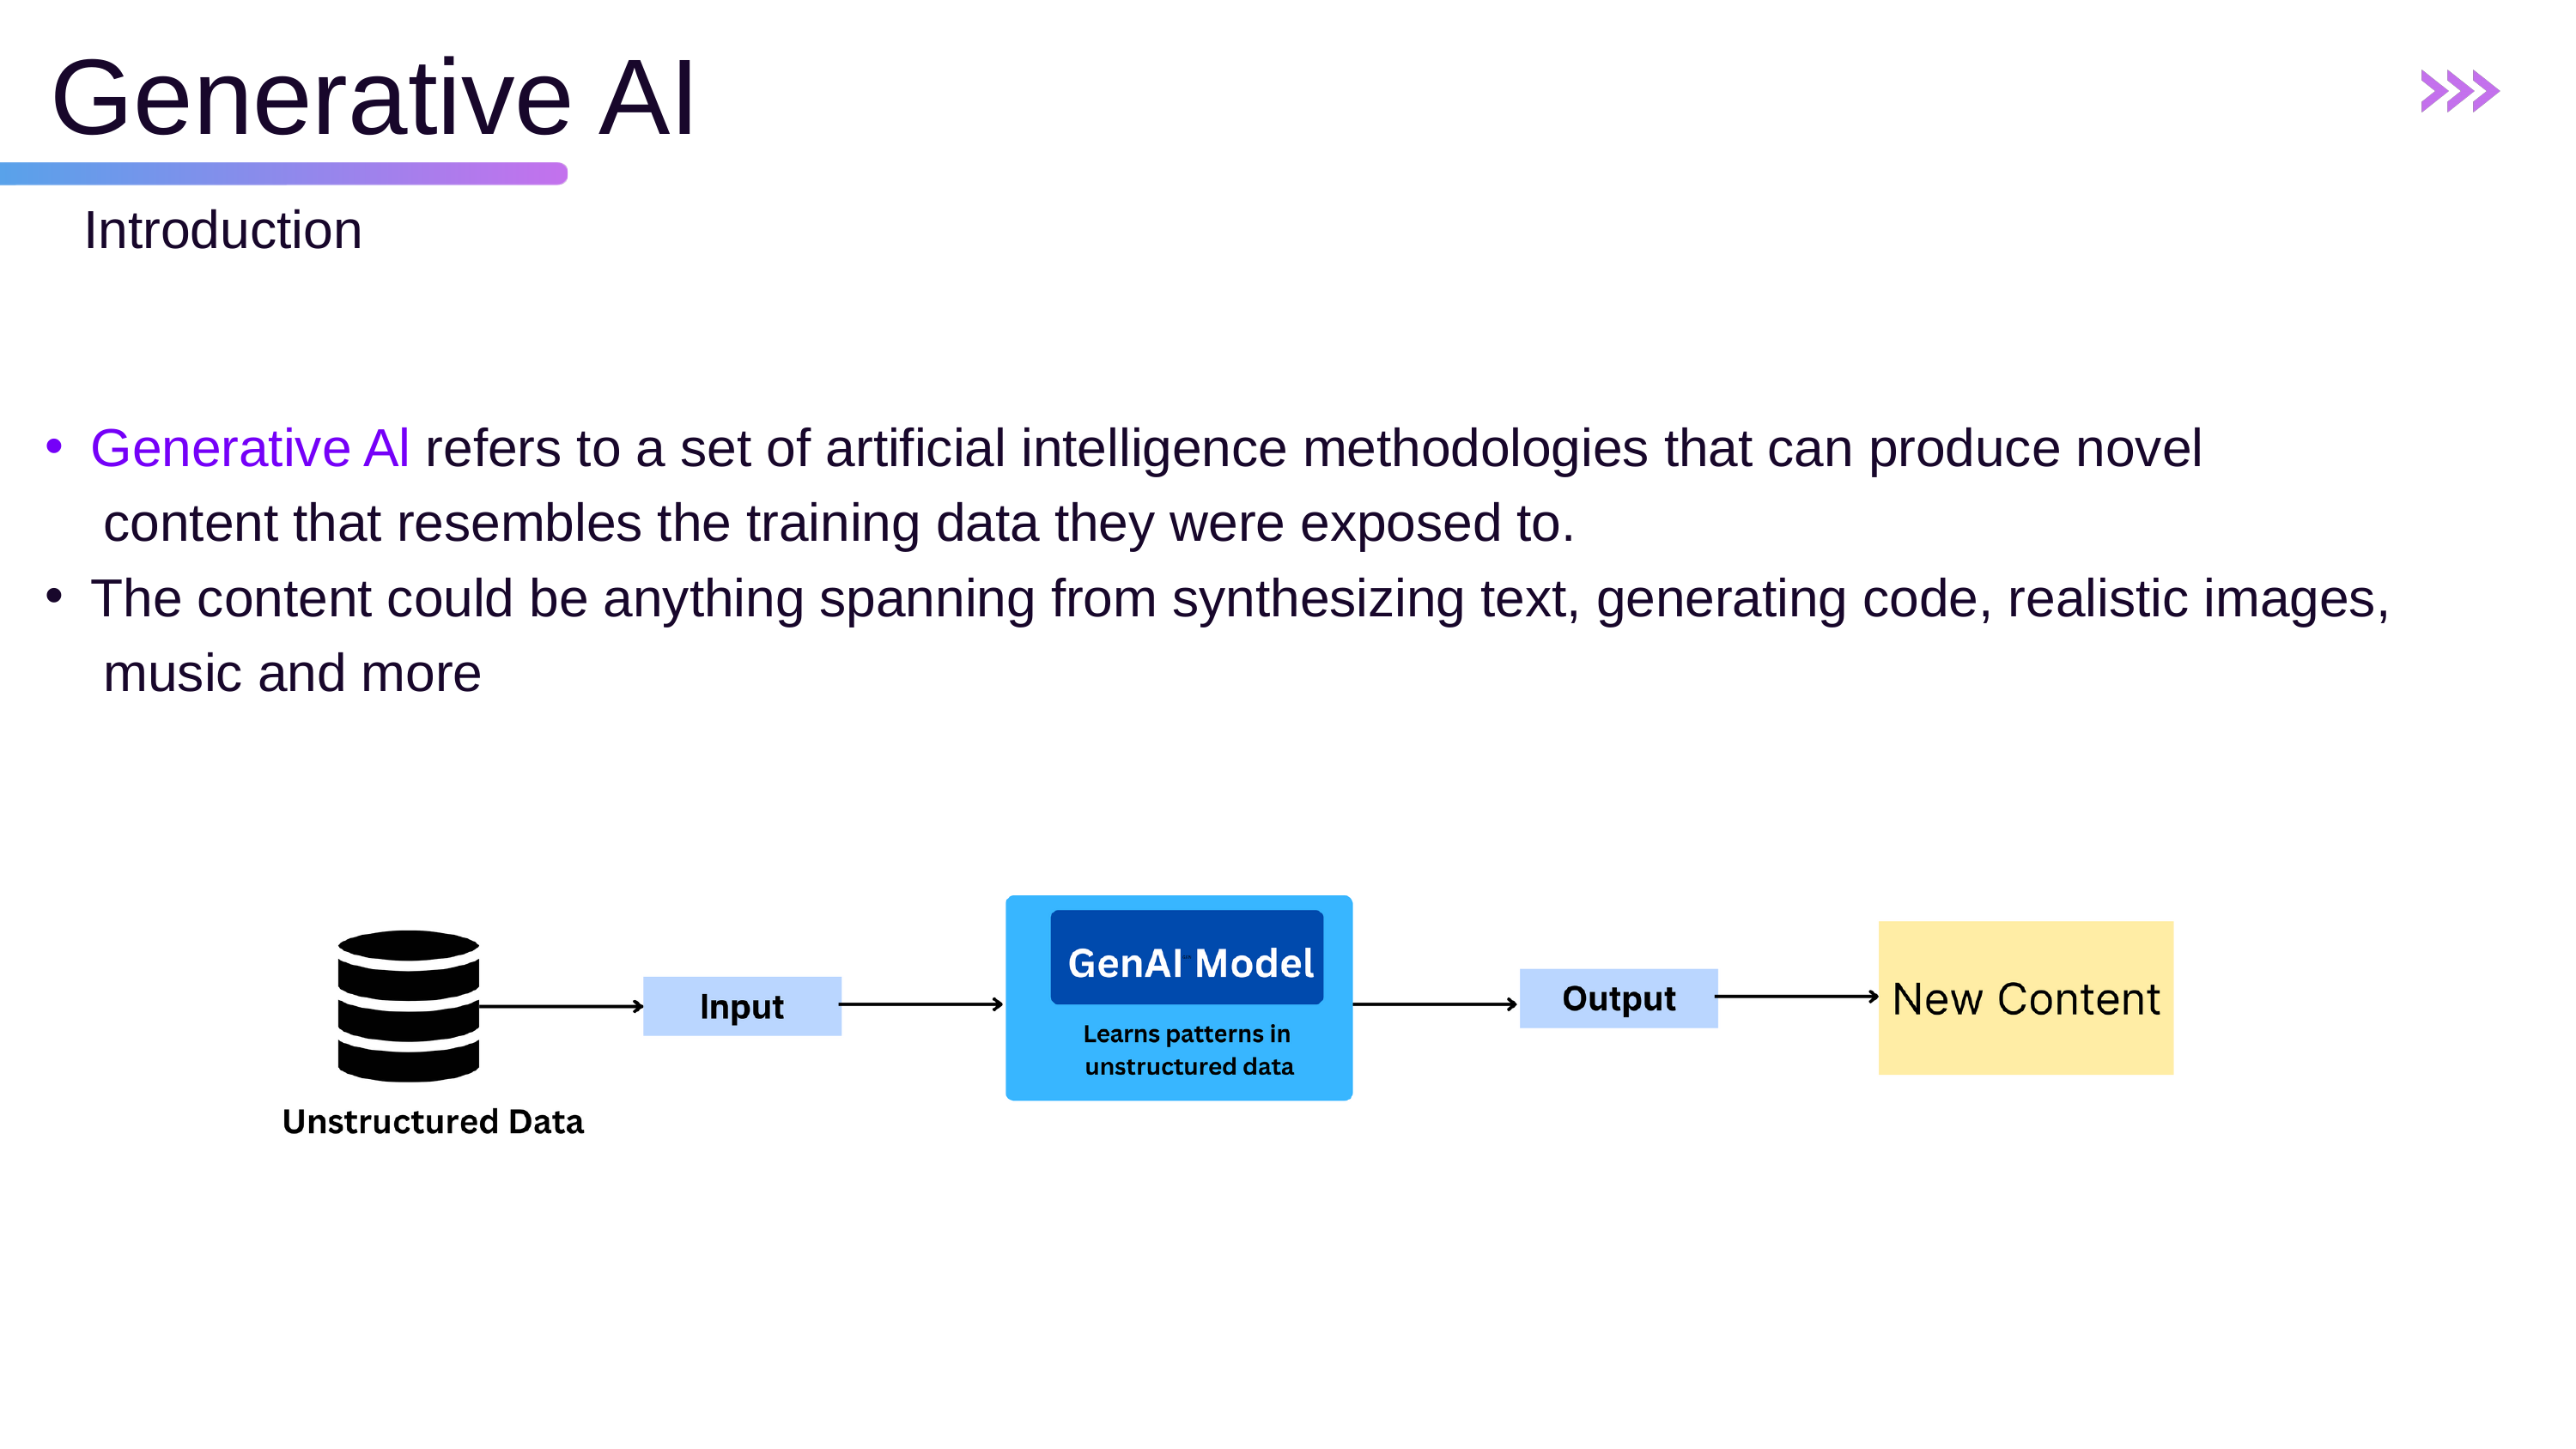

Generative AI

Introduction
Generative Al refers to a set of artificial intelligence methodologies that can produce novel
       content that resembles the training data they were exposed to.
The content could be anything spanning from synthesizing text, generating code, realistic images,
       music and more
MISSION